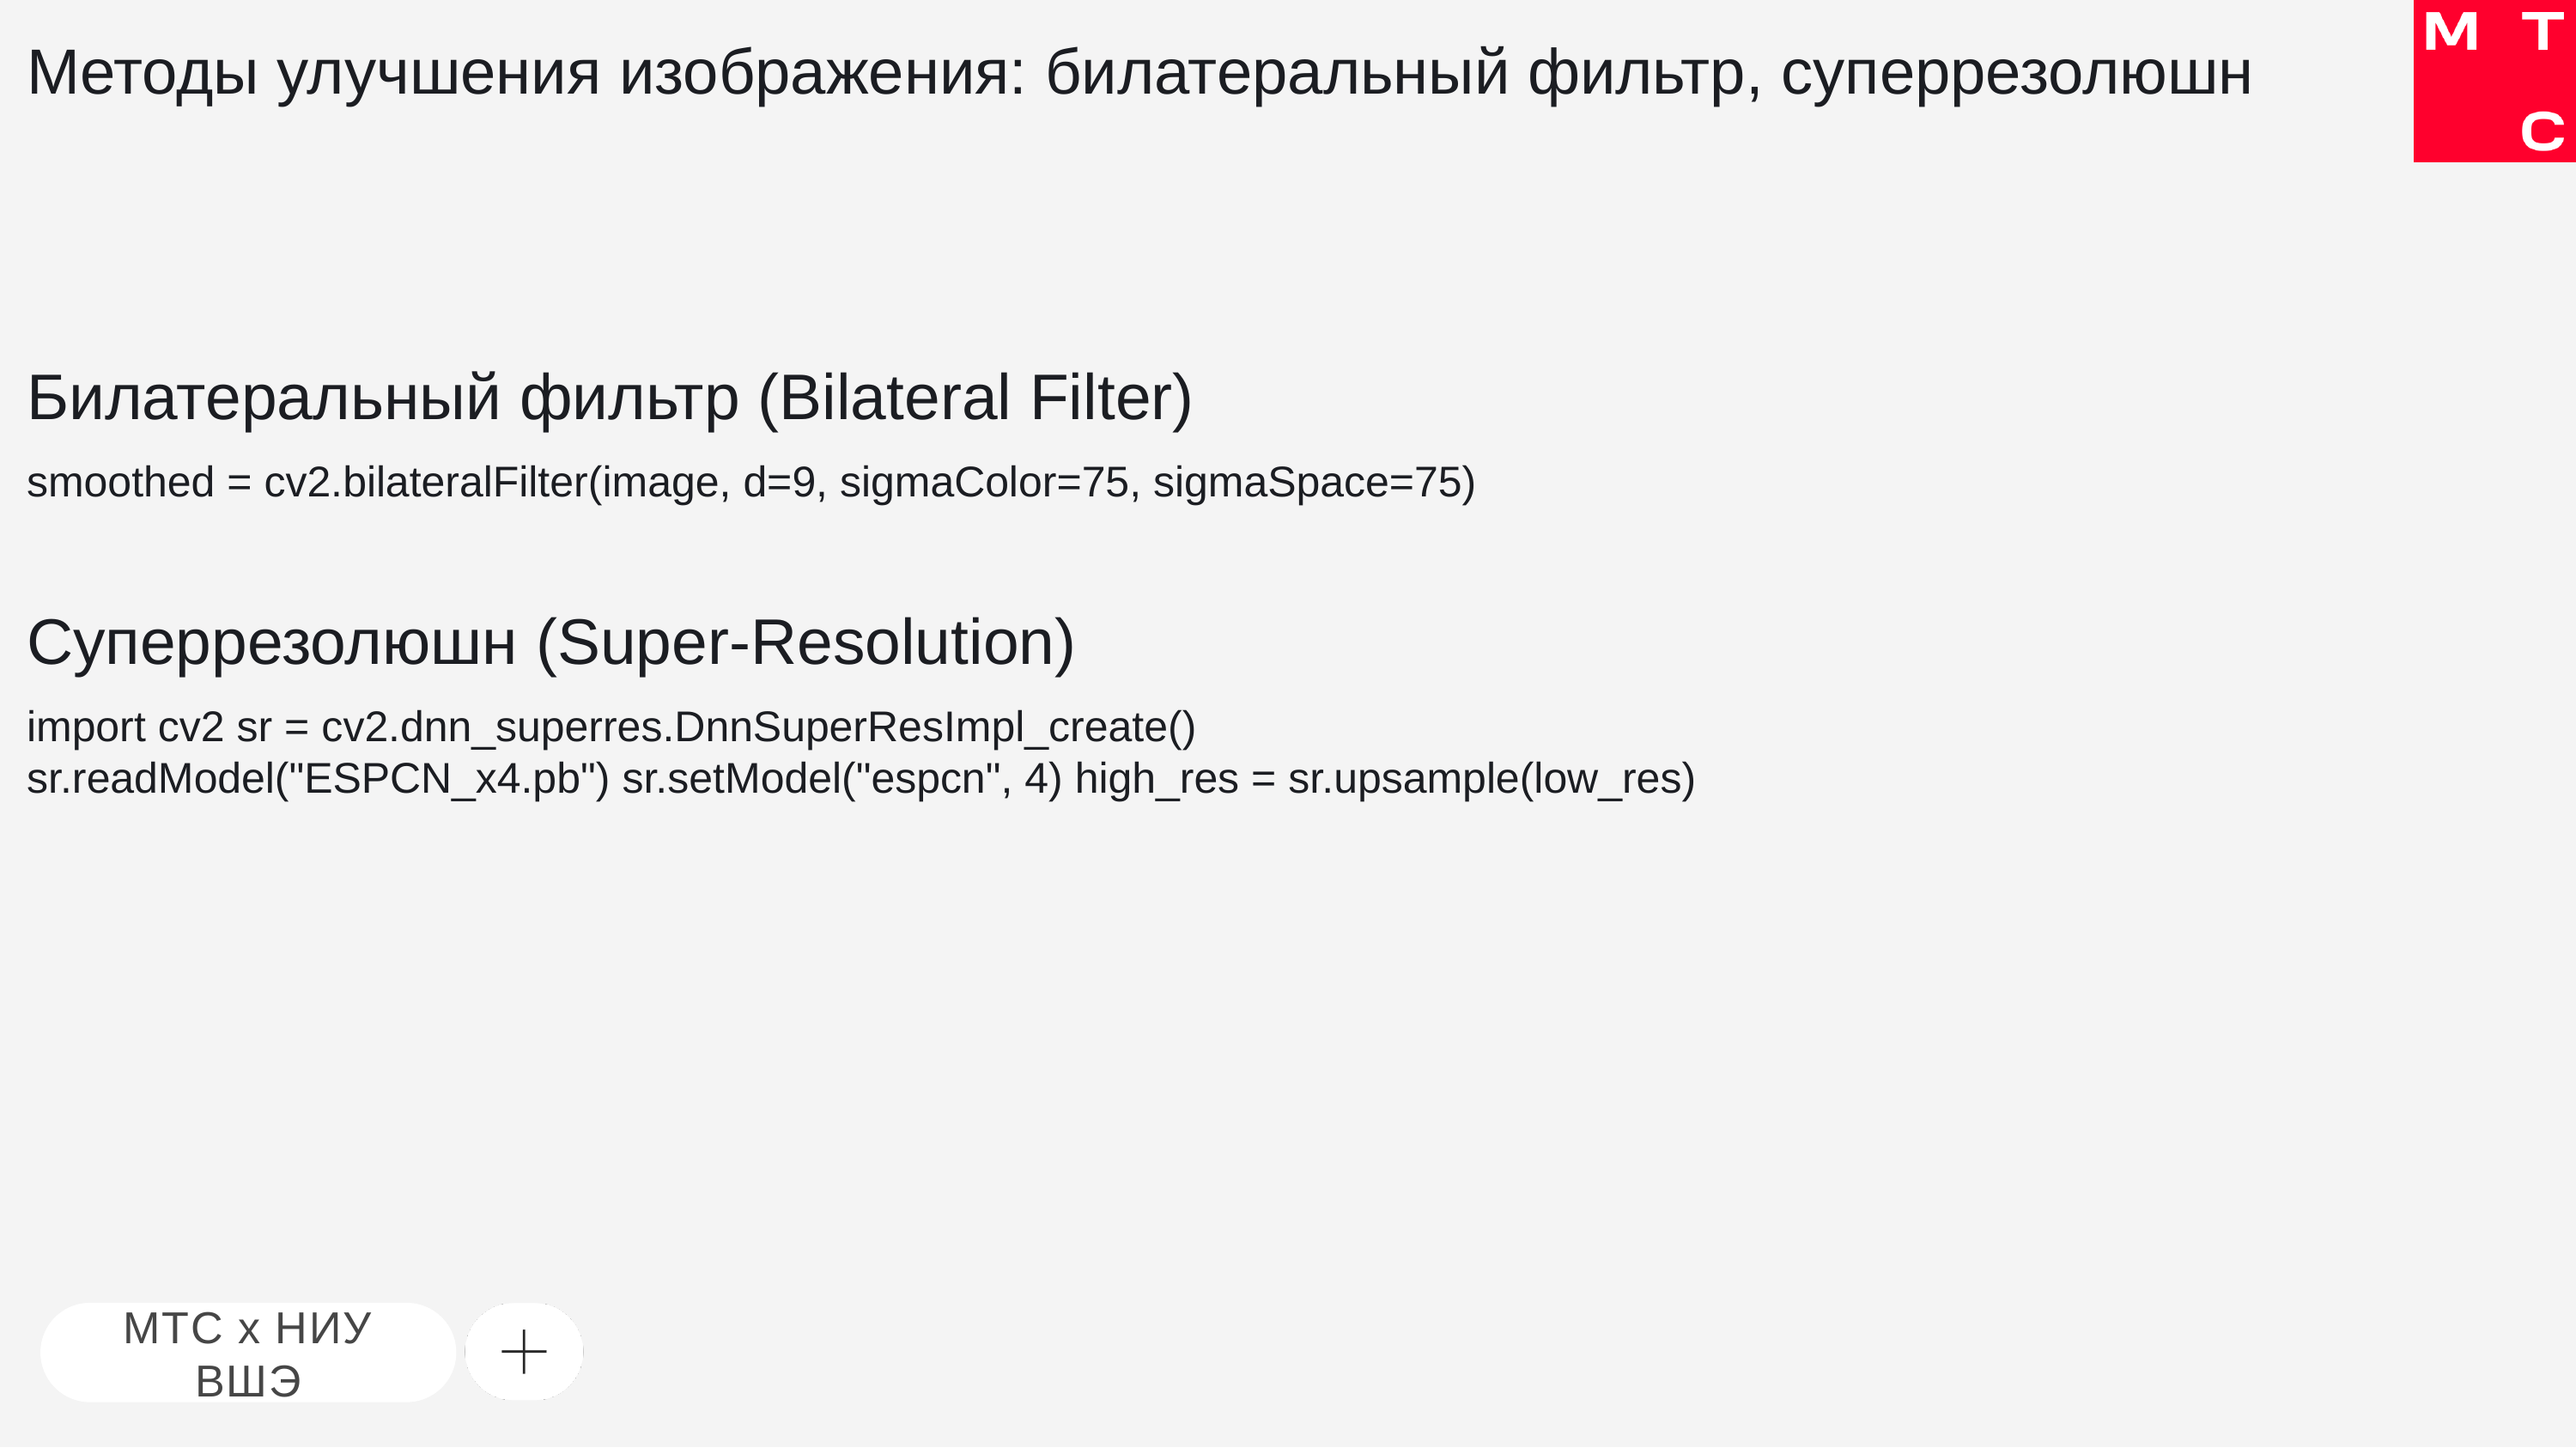

# Методы улучшения изображения: билатеральный фильтр, суперрезолюшн
Билатеральный фильтр (Bilateral Filter)
smoothed = cv2.bilateralFilter(image, d=9, sigmaColor=75, sigmaSpace=75)

Суперрезолюшн (Super-Resolution)
import cv2 sr = cv2.dnn_superres.DnnSuperResImpl_create() sr.readModel("ESPCN_x4.pb") sr.setModel("espcn", 4) high_res = sr.upsample(low_res)